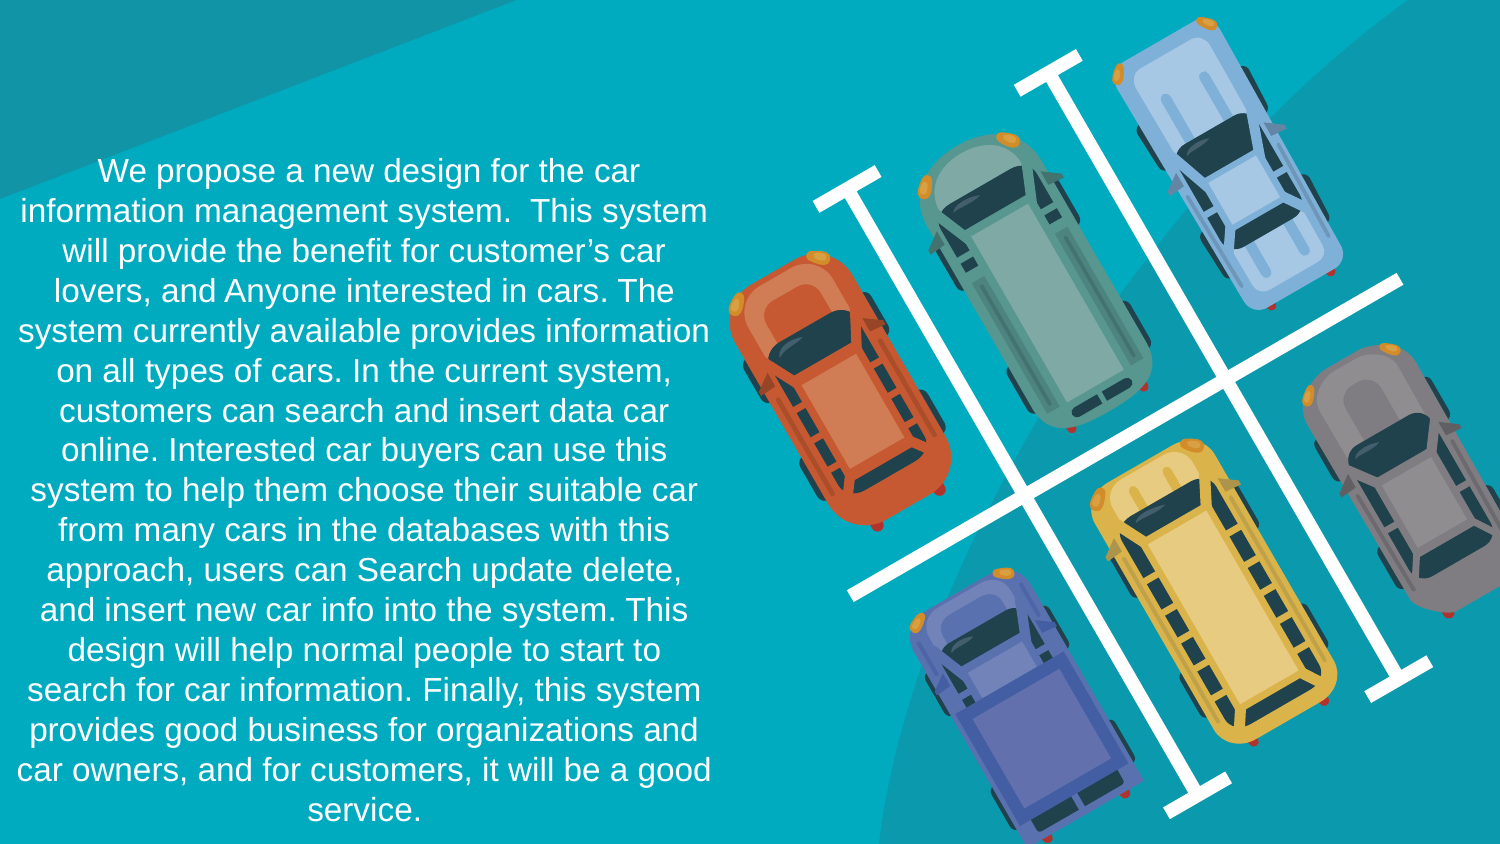

We propose a new design for the car information management system.  This system will provide the benefit for customer’s car lovers, and Anyone interested in cars. The system currently available provides information on all types of cars. In the current system, customers can search and insert data car online. Interested car buyers can use this system to help them choose their suitable car from many cars in the databases with this approach, users can Search update delete, and insert new car info into the system. This design will help normal people to start to search for car information. Finally, this system provides good business for organizations and car owners, and for customers, it will be a good service.